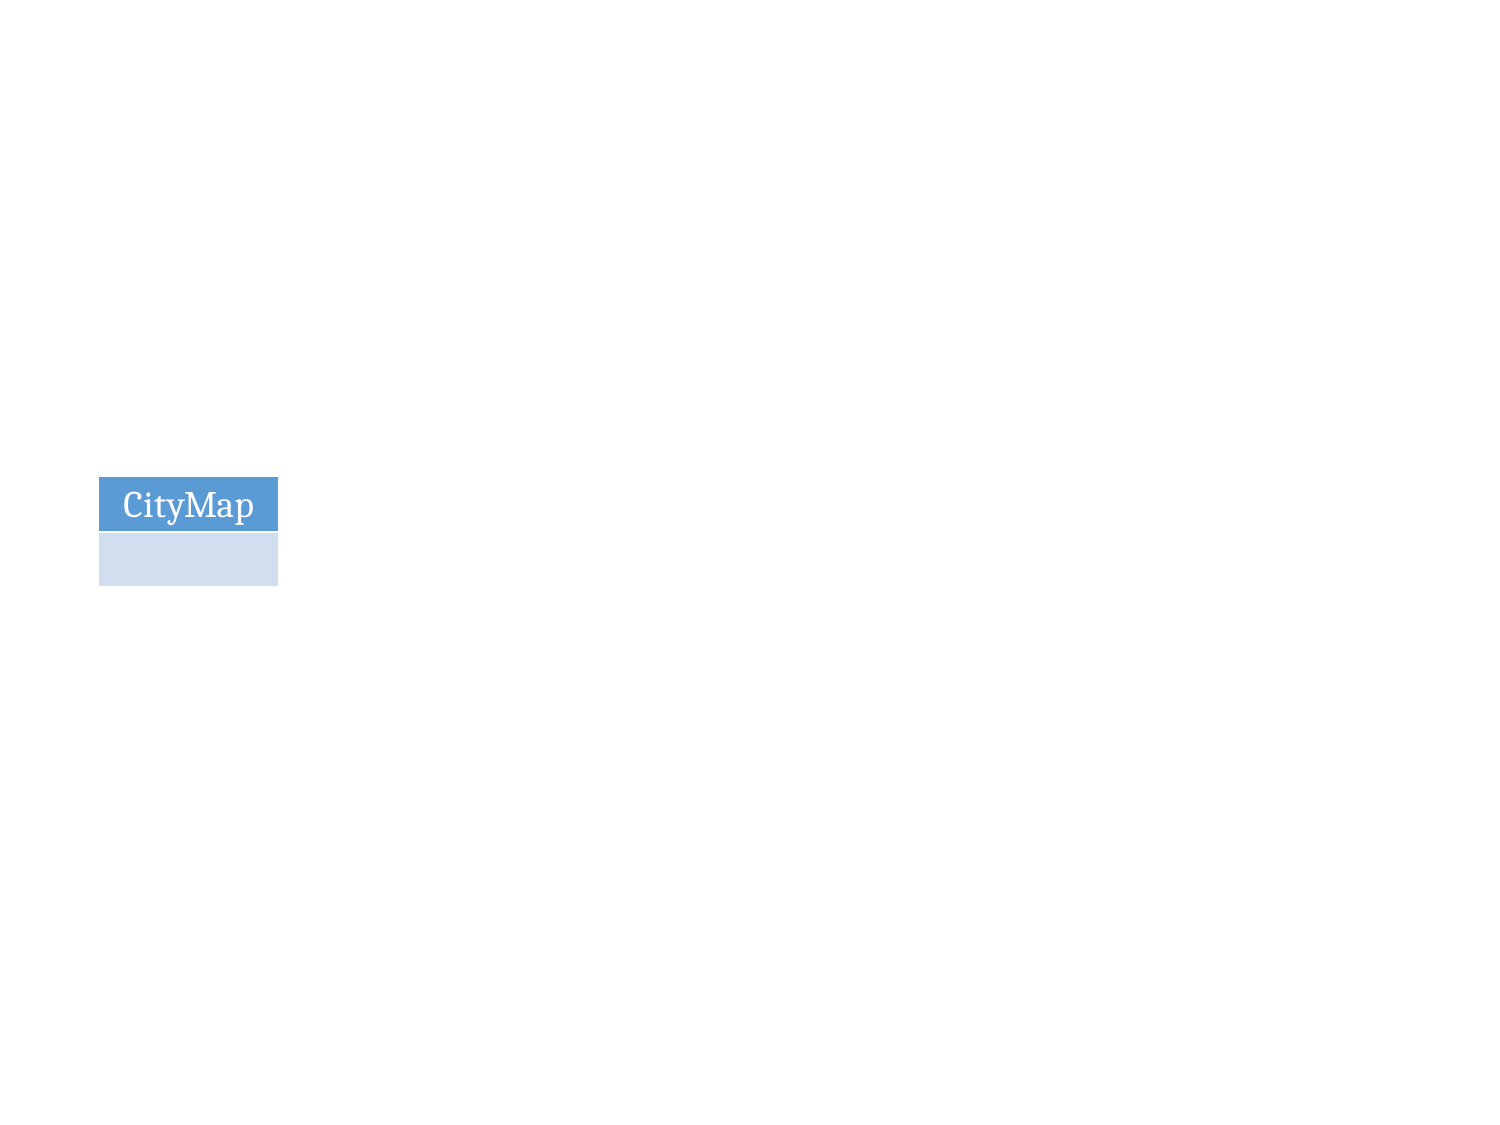

| CityMap |
| --- |
|  |